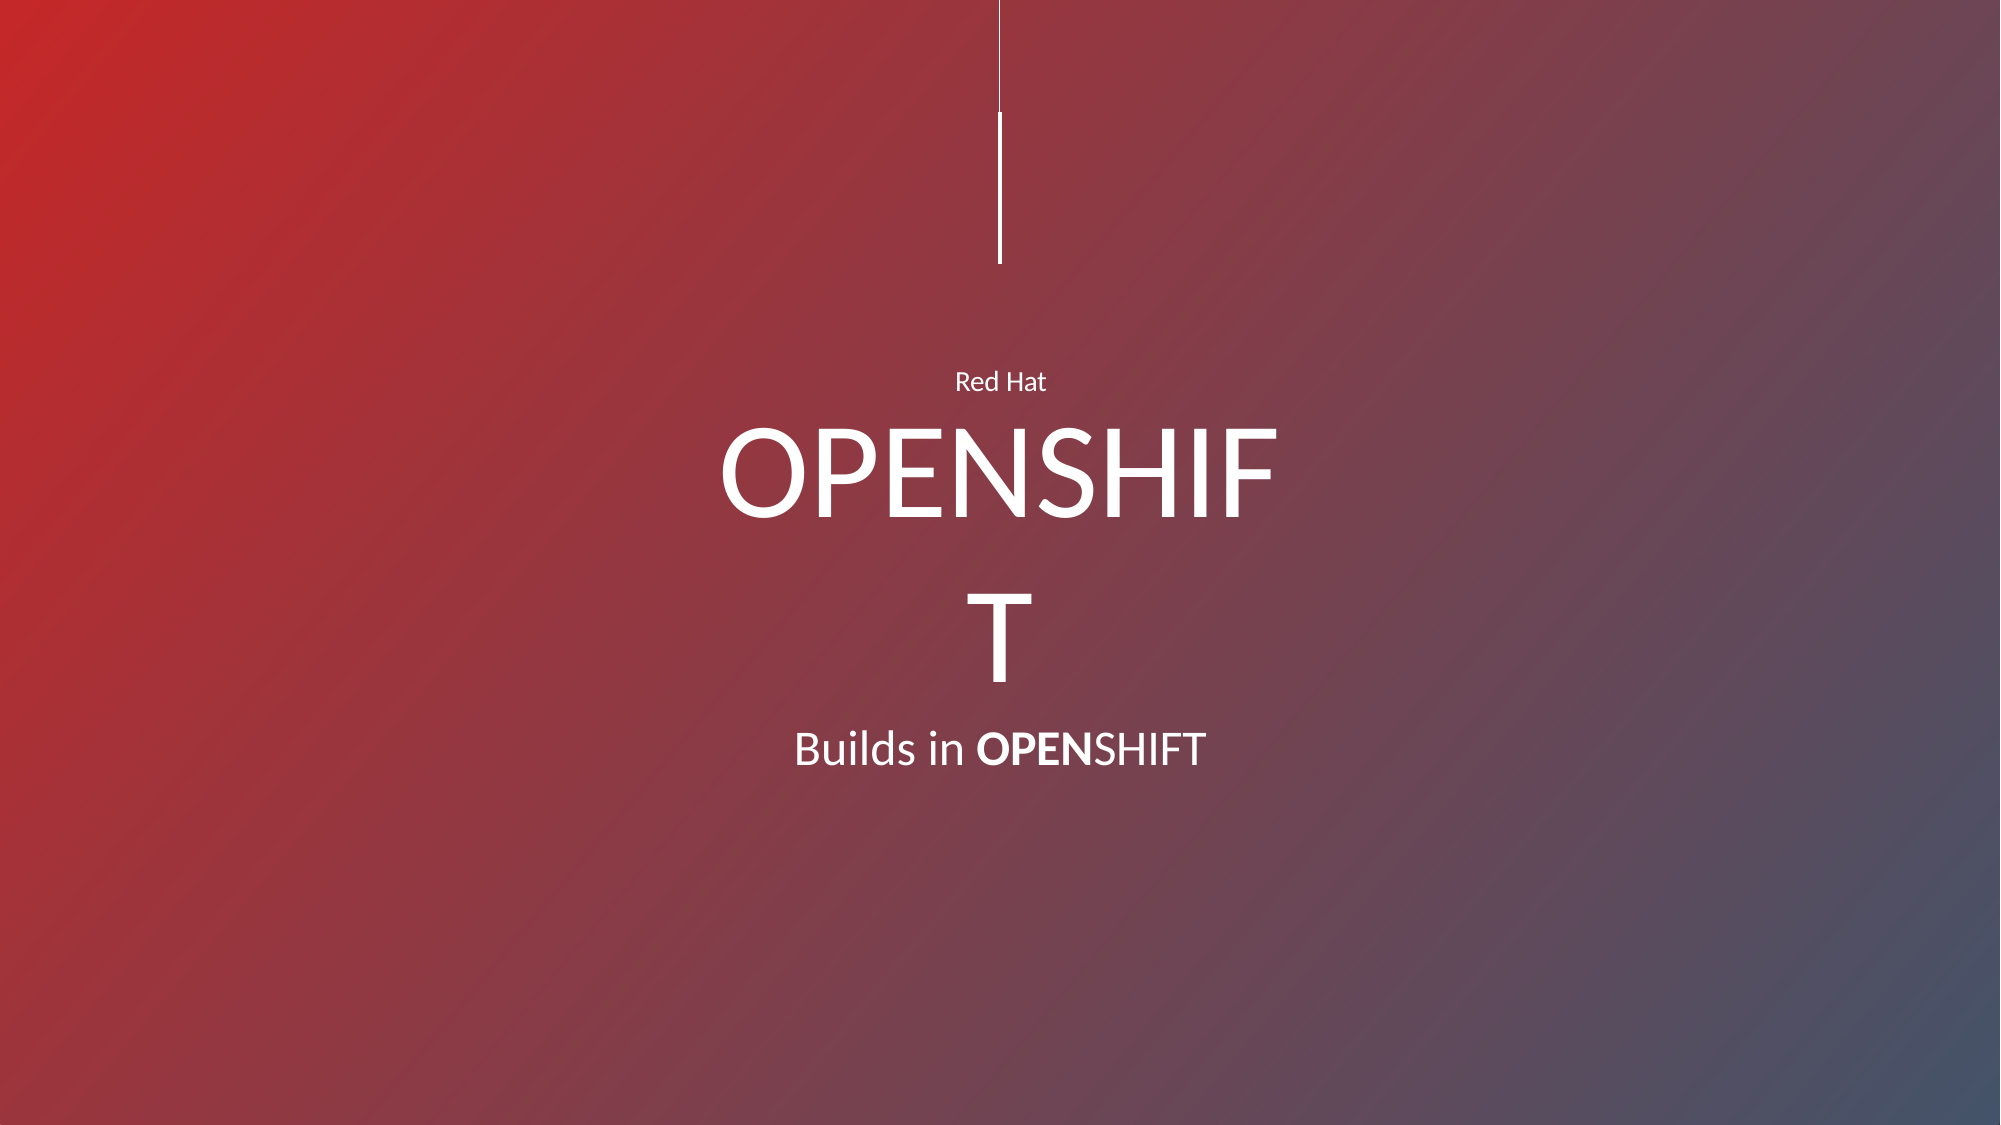

Red Hat
# OPENSHIFT
Builds in OPENSHIFT